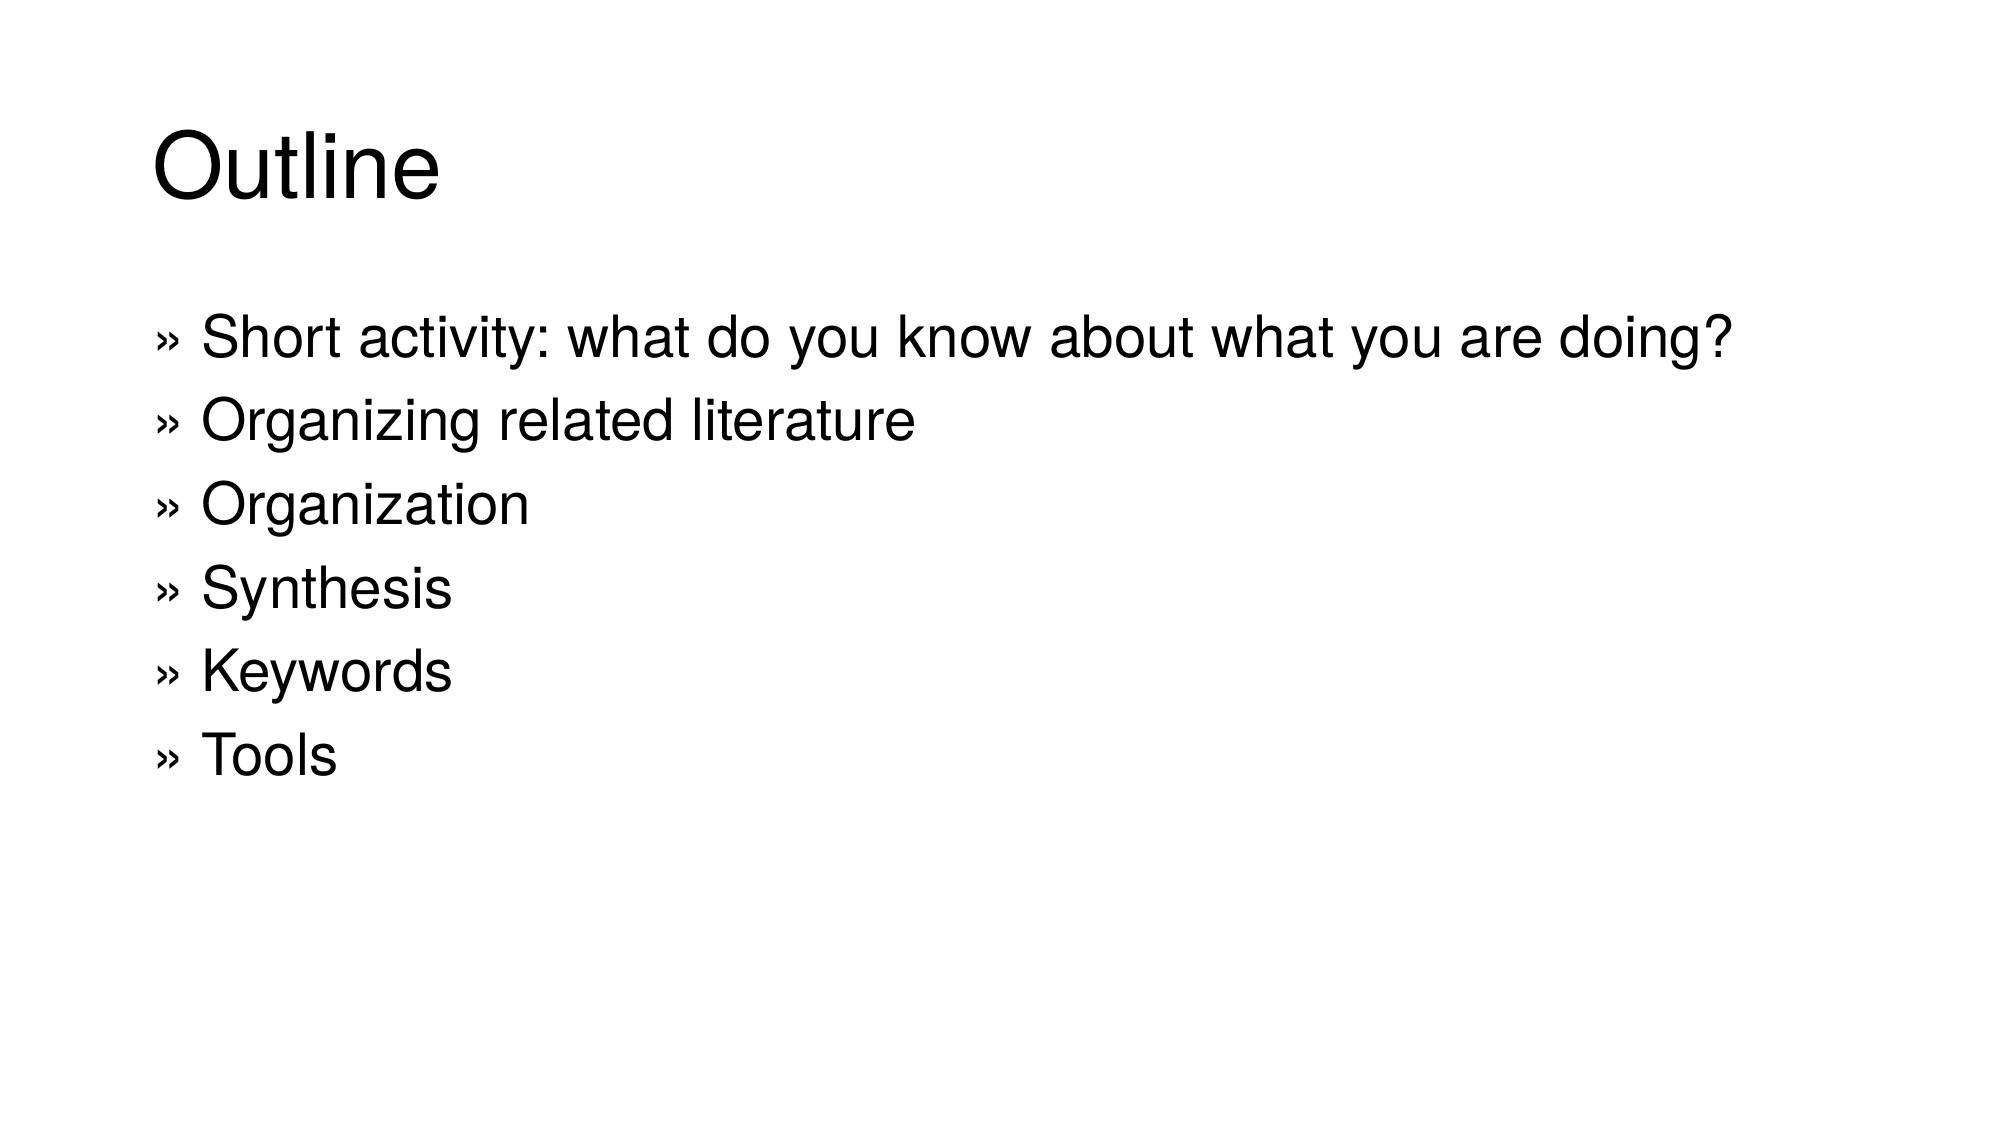

# Outline
» Short activity: what do you know about what you are doing?
» Organizing related literature
» Organization
» Synthesis
» Keywords
» Tools